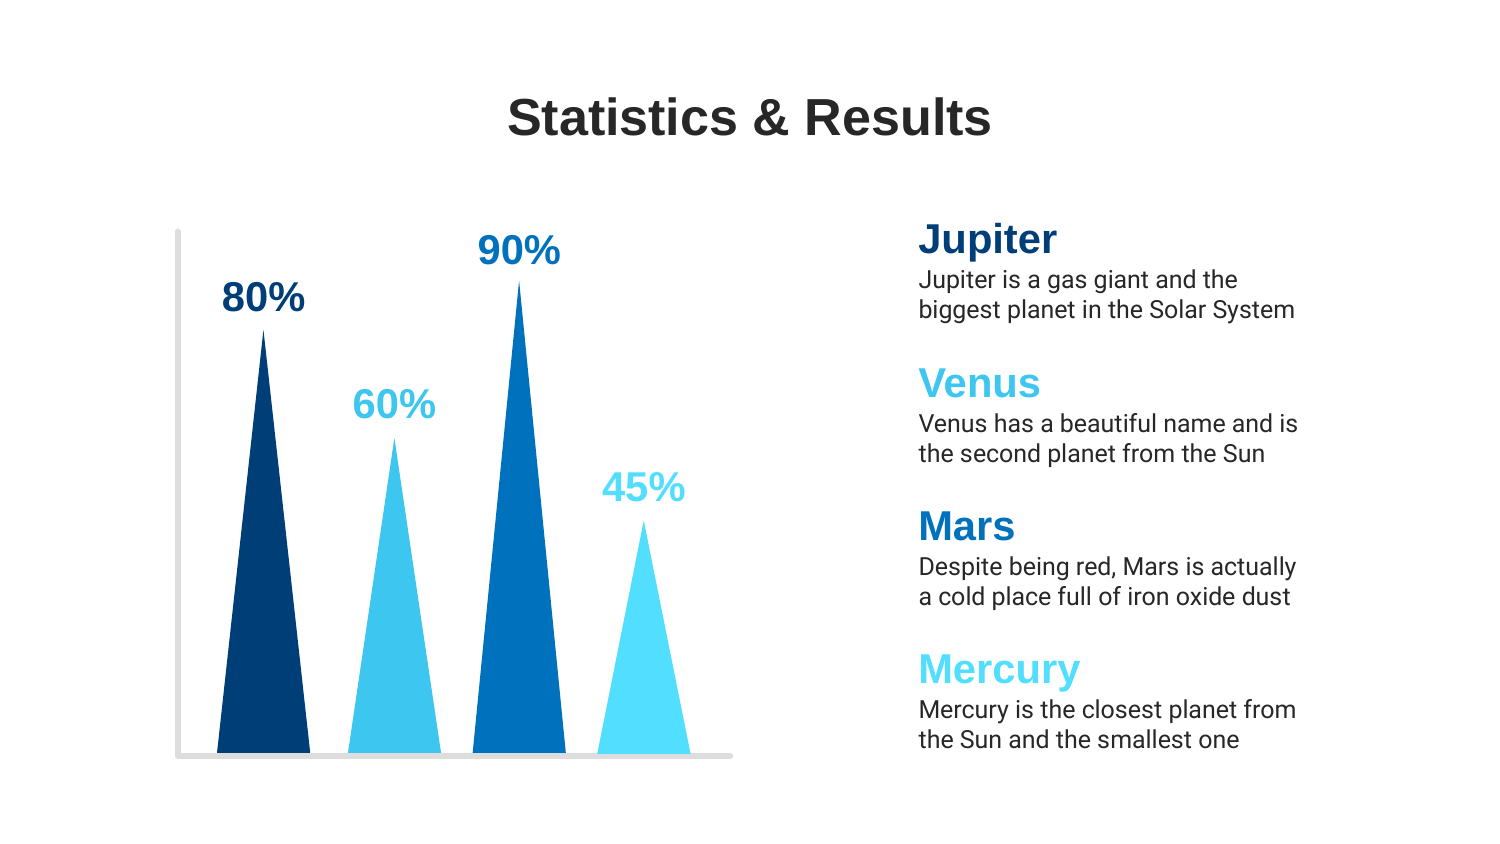

# Statistics & Results
Jupiter
90%

Jupiter is a gas giant and the biggest planet in the Solar System
80%

Venus
60%
Venus has a beautiful name and is the second planet from the Sun

45%
Mars

Despite being red, Mars is actually a cold place full of iron oxide dust
Mercury
Mercury is the closest planet from the Sun and the smallest one